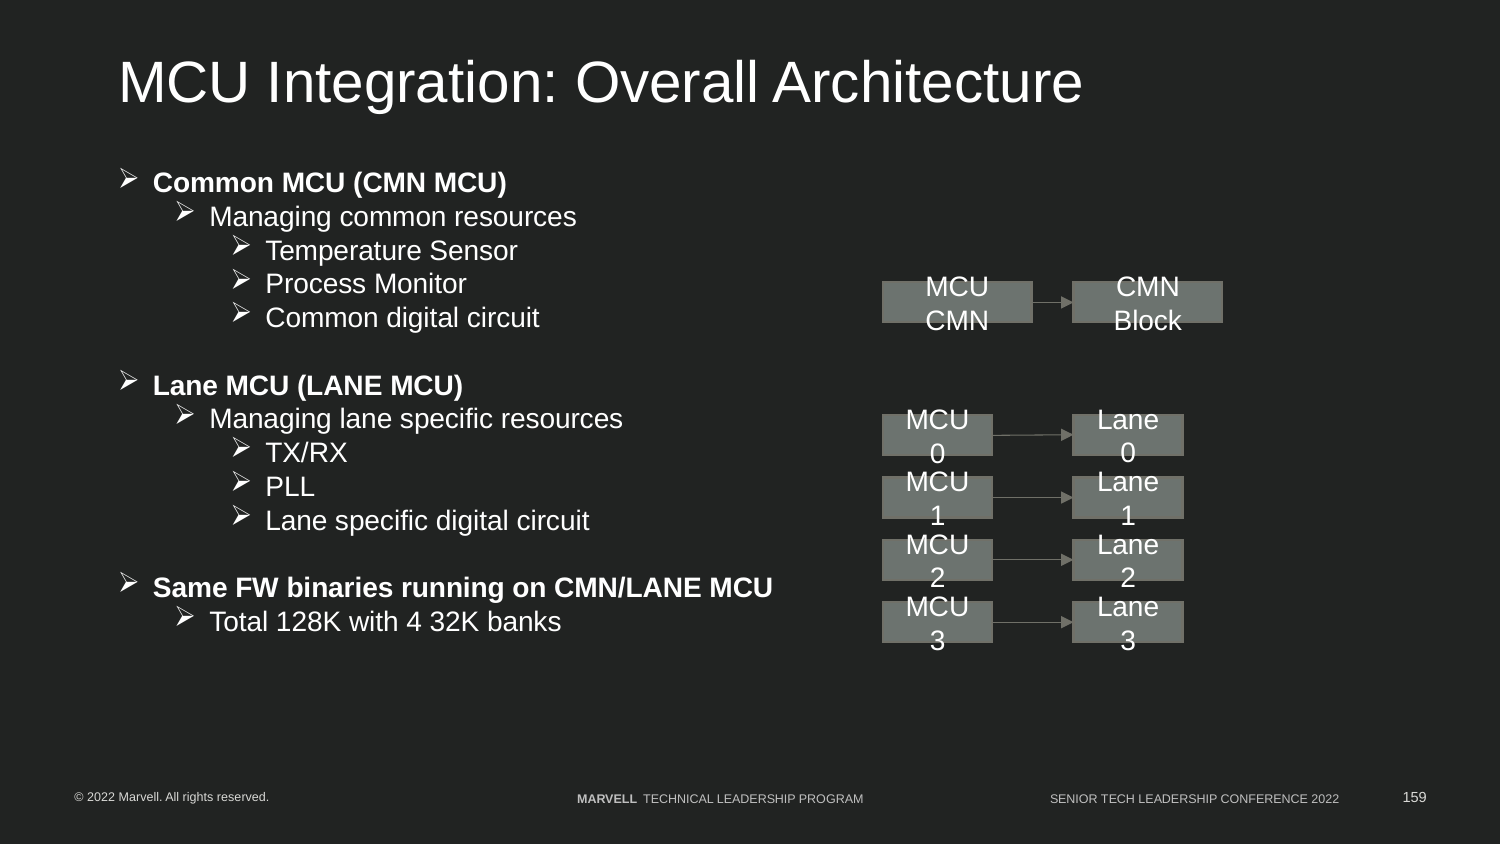

© 2022 Marvell Confidential, All Rights Reserved.
159
# MCU Integration: Overall Architecture
Common MCU (CMN MCU)
Managing common resources
Temperature Sensor
Process Monitor
Common digital circuit

Lane MCU (LANE MCU)
Managing lane specific resources
TX/RX
PLL
Lane specific digital circuit

Same FW binaries running on CMN/LANE MCU
Total 128K with 4 32K banks

MCU CMN
CMN Block
Lane 0
MCU 0
MCU 1
Lane 1
MCU 2
Lane 2
MCU 3
Lane 3